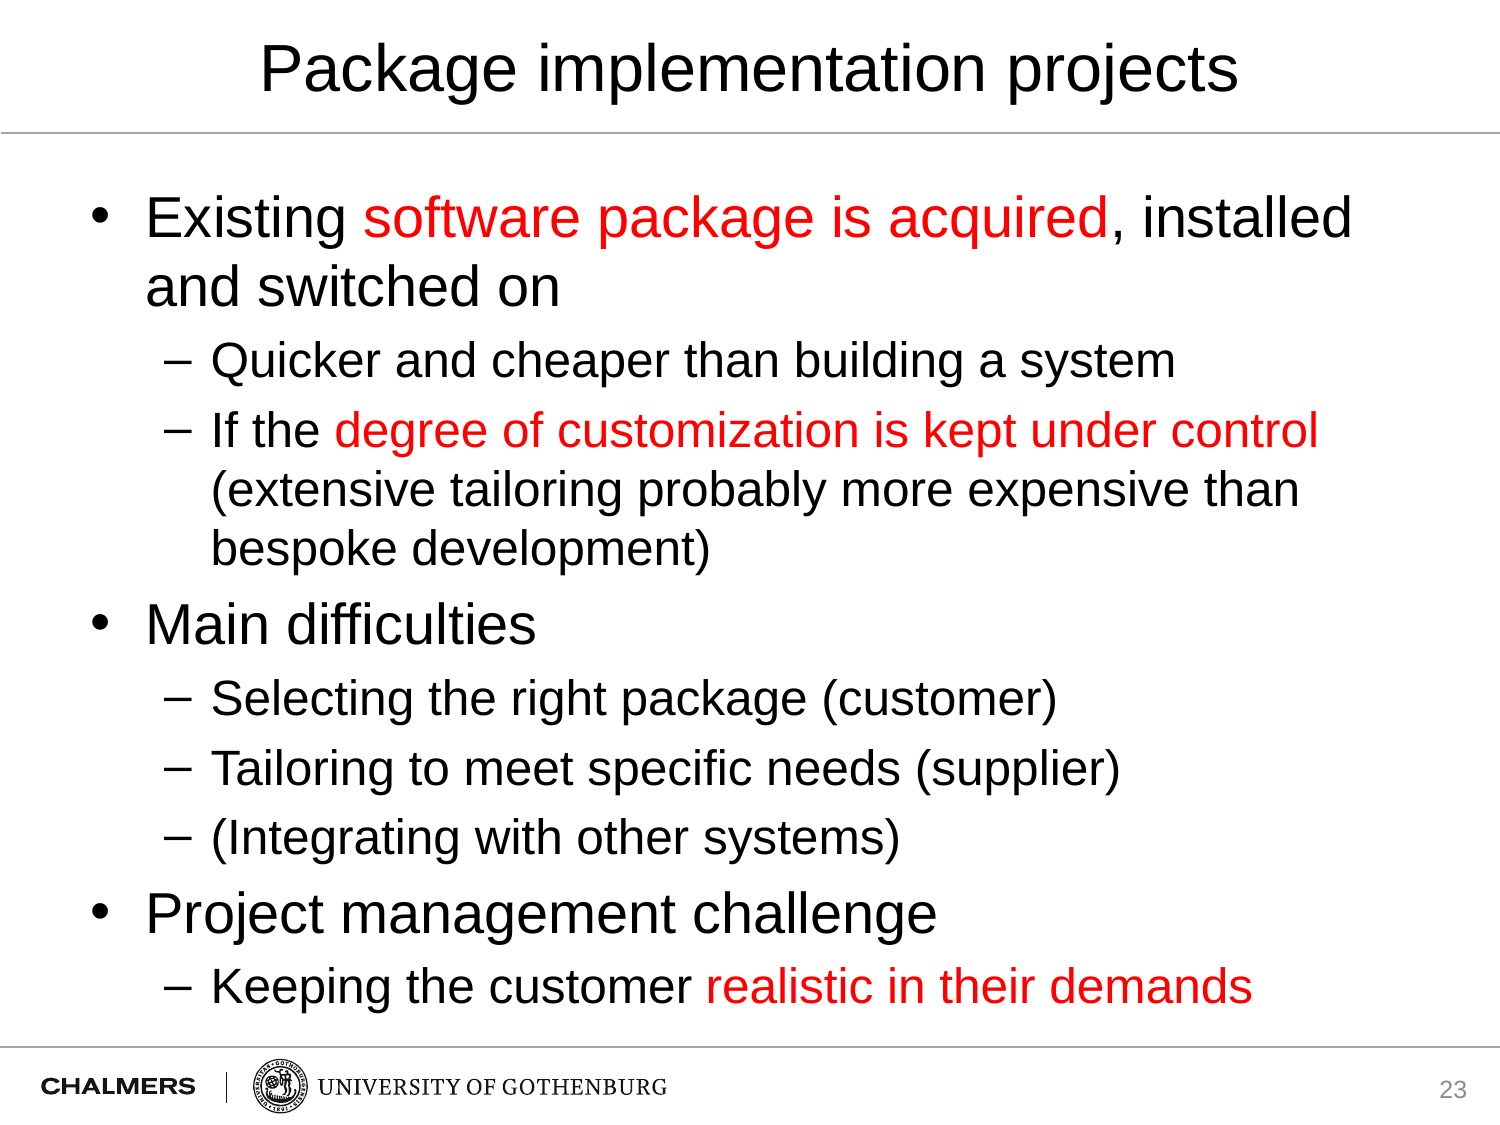

# Package implementation projects
Existing software package is acquired, installed and switched on
Quicker and cheaper than building a system
If the degree of customization is kept under control (extensive tailoring probably more expensive than bespoke development)
Main difficulties
Selecting the right package (customer)
Tailoring to meet specific needs (supplier)
(Integrating with other systems)
Project management challenge
Keeping the customer realistic in their demands

23